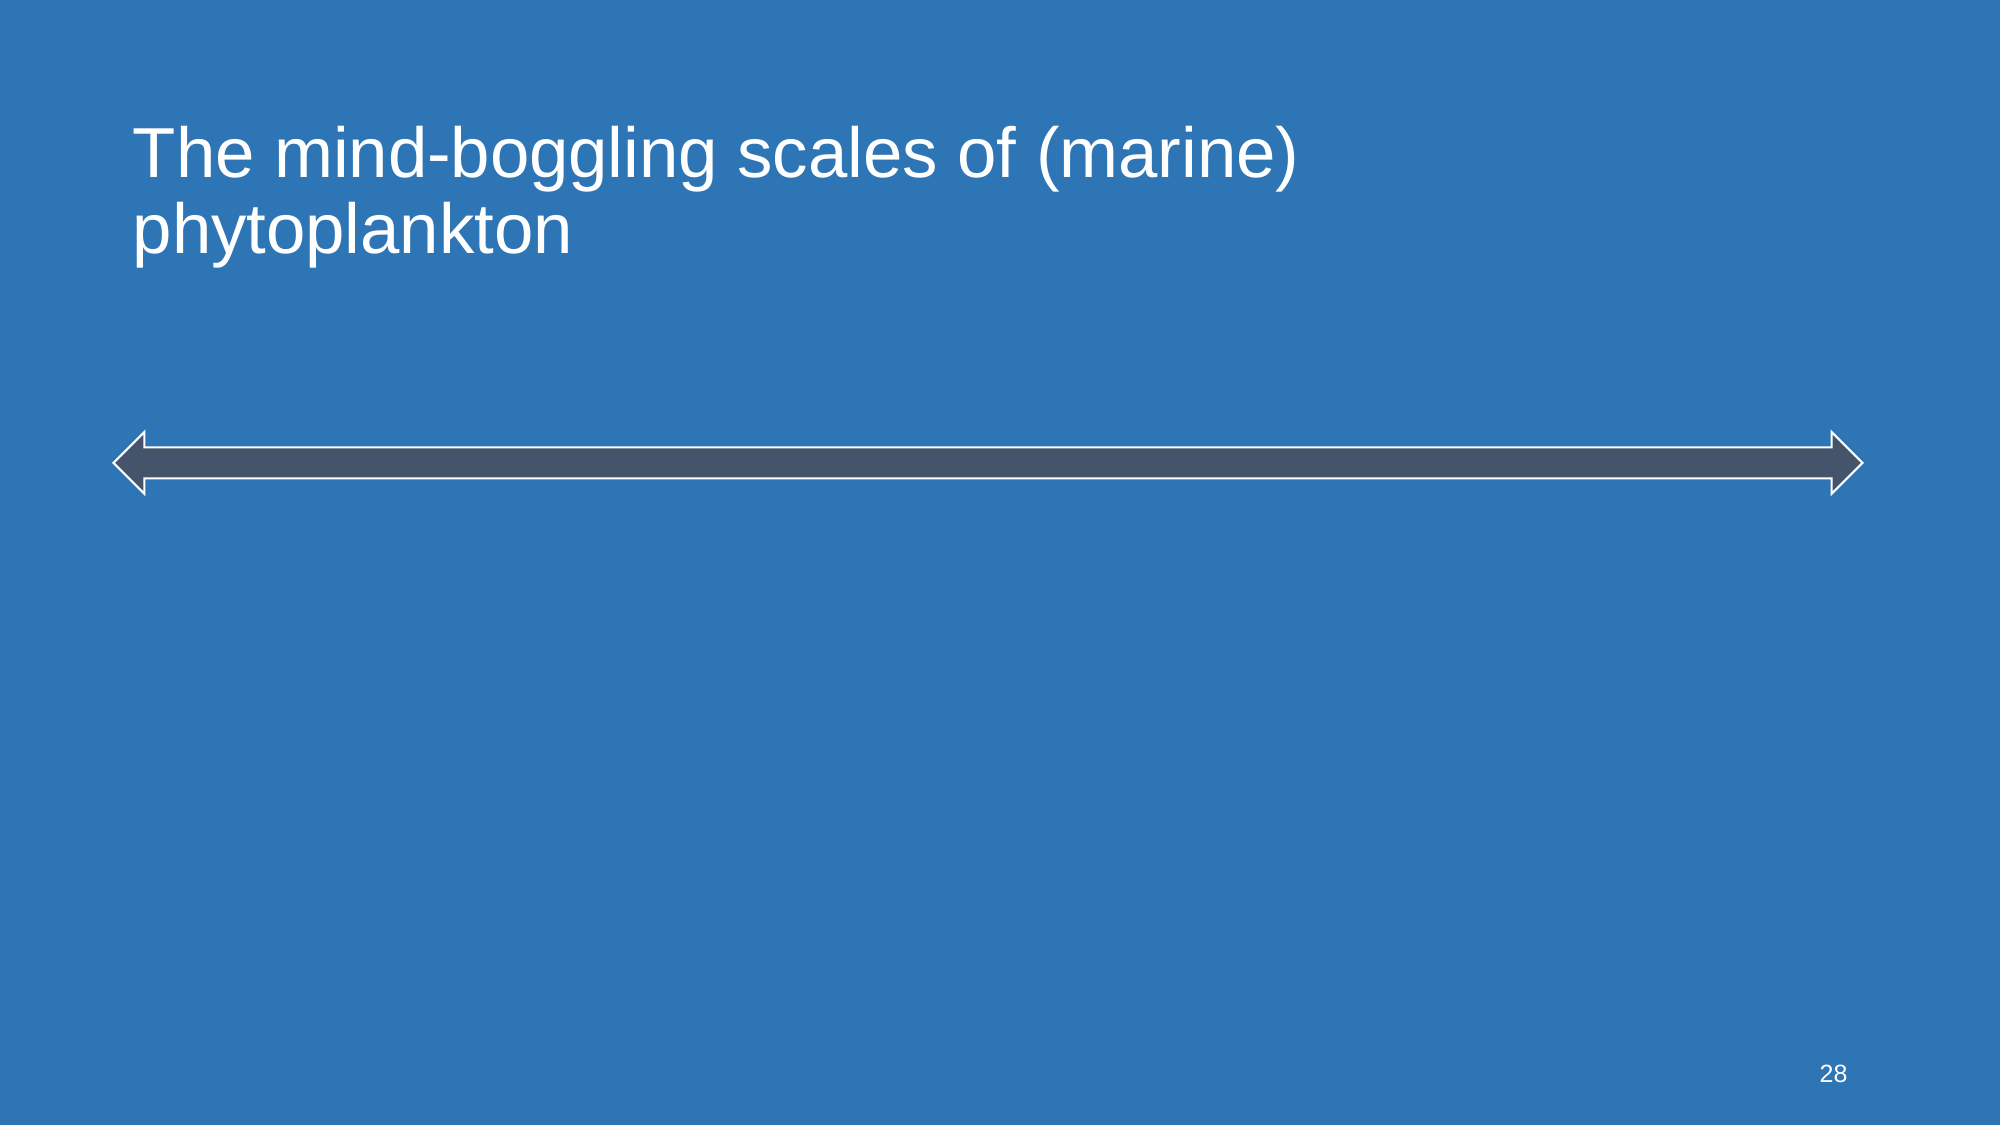

# The mind-boggling scales of (marine) phytoplankton

28